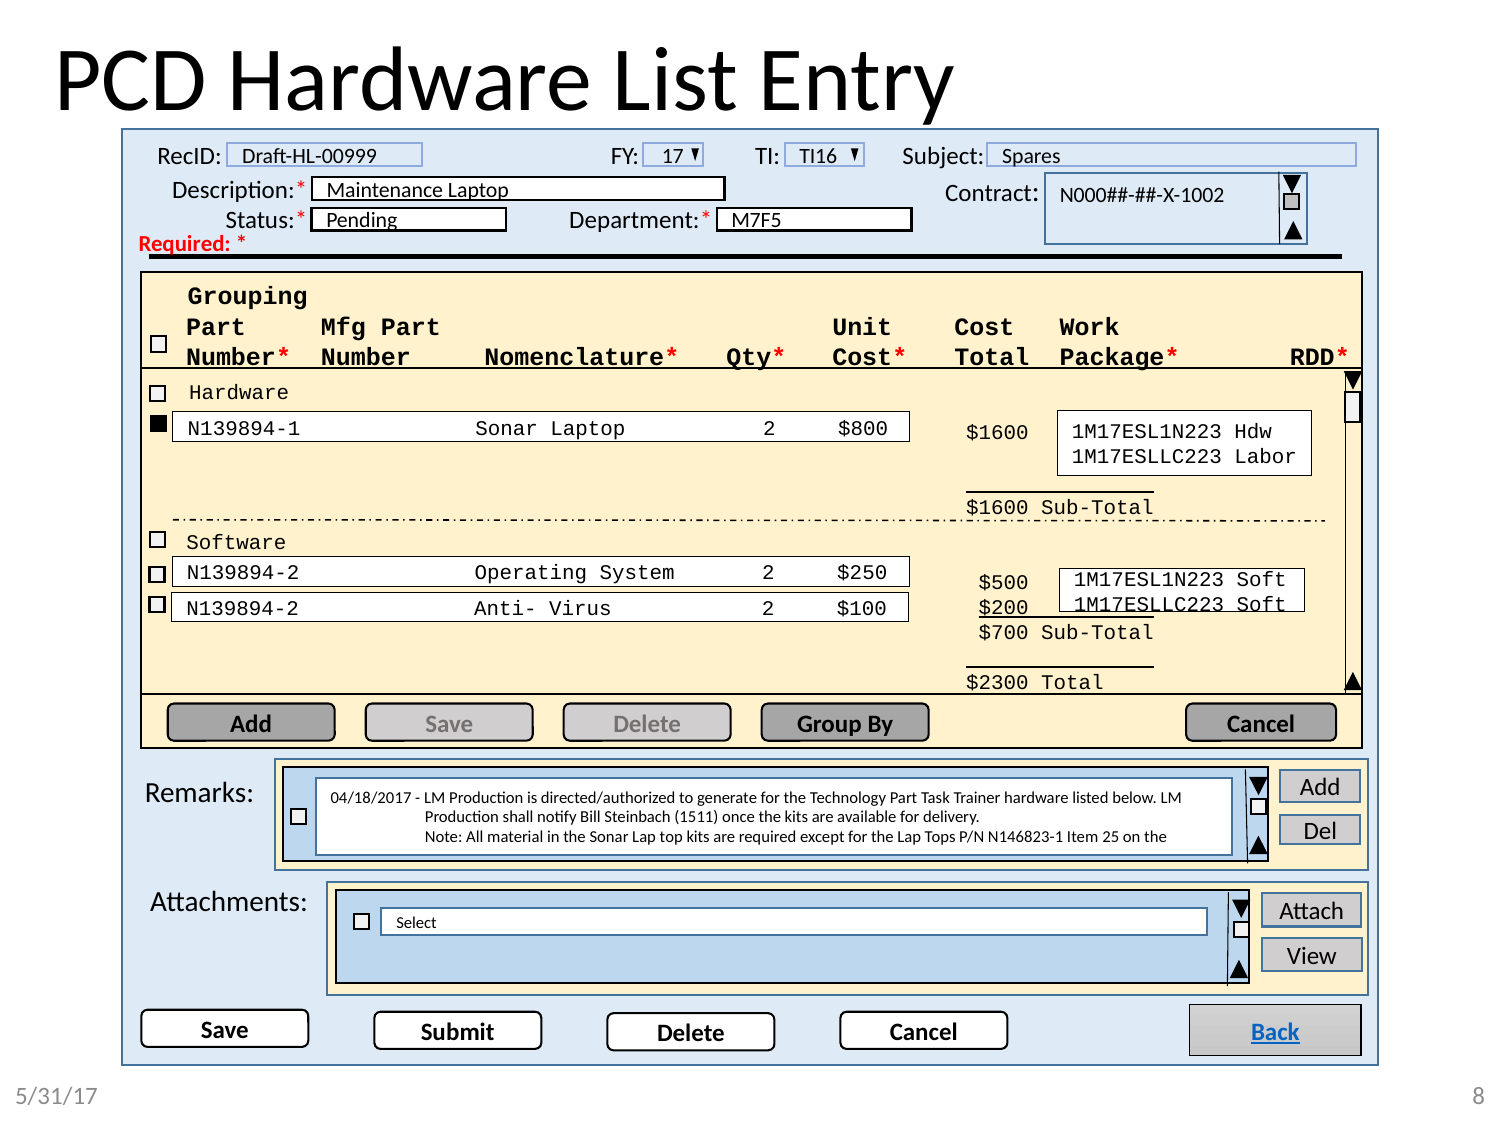

# PCD Hardware List Entry

RecID:
FY:
TI:
Subject:
Draft-HL-00999
17
TI16
Spares

Contract:
Description:*
N000##-##-X-1002

Maintenance Laptop

Status:*
Department:*
Pending
M7F5
Required: *

Grouping
Part
Number*
Mfg Part
Number

Nomenclature*

Qty*
Unit
Cost*
Cost
Total
Work
Package*

RDD*

Hardware

1M17ESL1N223 Hdw
1M17ESLLC223 Labor
$1600

$1600 Sub-Total

 $500
 $200
 $700 Sub-Total

$2300 Total
N139894-1              Sonar Laptop           2     $800

Software

N139894-2              Operating System       2     $250

1M17ESL1N223 Soft
1M17ESLLC223 Soft
N139894-2              Anti- Virus            2     $100

Add
Save
Delete
Group By
Cancel

Remarks:

Add
04/18/2017 - LM Production is directed/authorized to generate for the Technology Part Task Trainer hardware listed below. LM Production shall notify Bill Steinbach (1511) once the kits are available for delivery.
	Note: All material in the Sonar Lap top kits are required except for the Lap Tops P/N N146823-1 Item 25 on the

Del

Attachments:

Attach

Select

View

Back
Save
Submit
Cancel
Delete

8
5/31/17